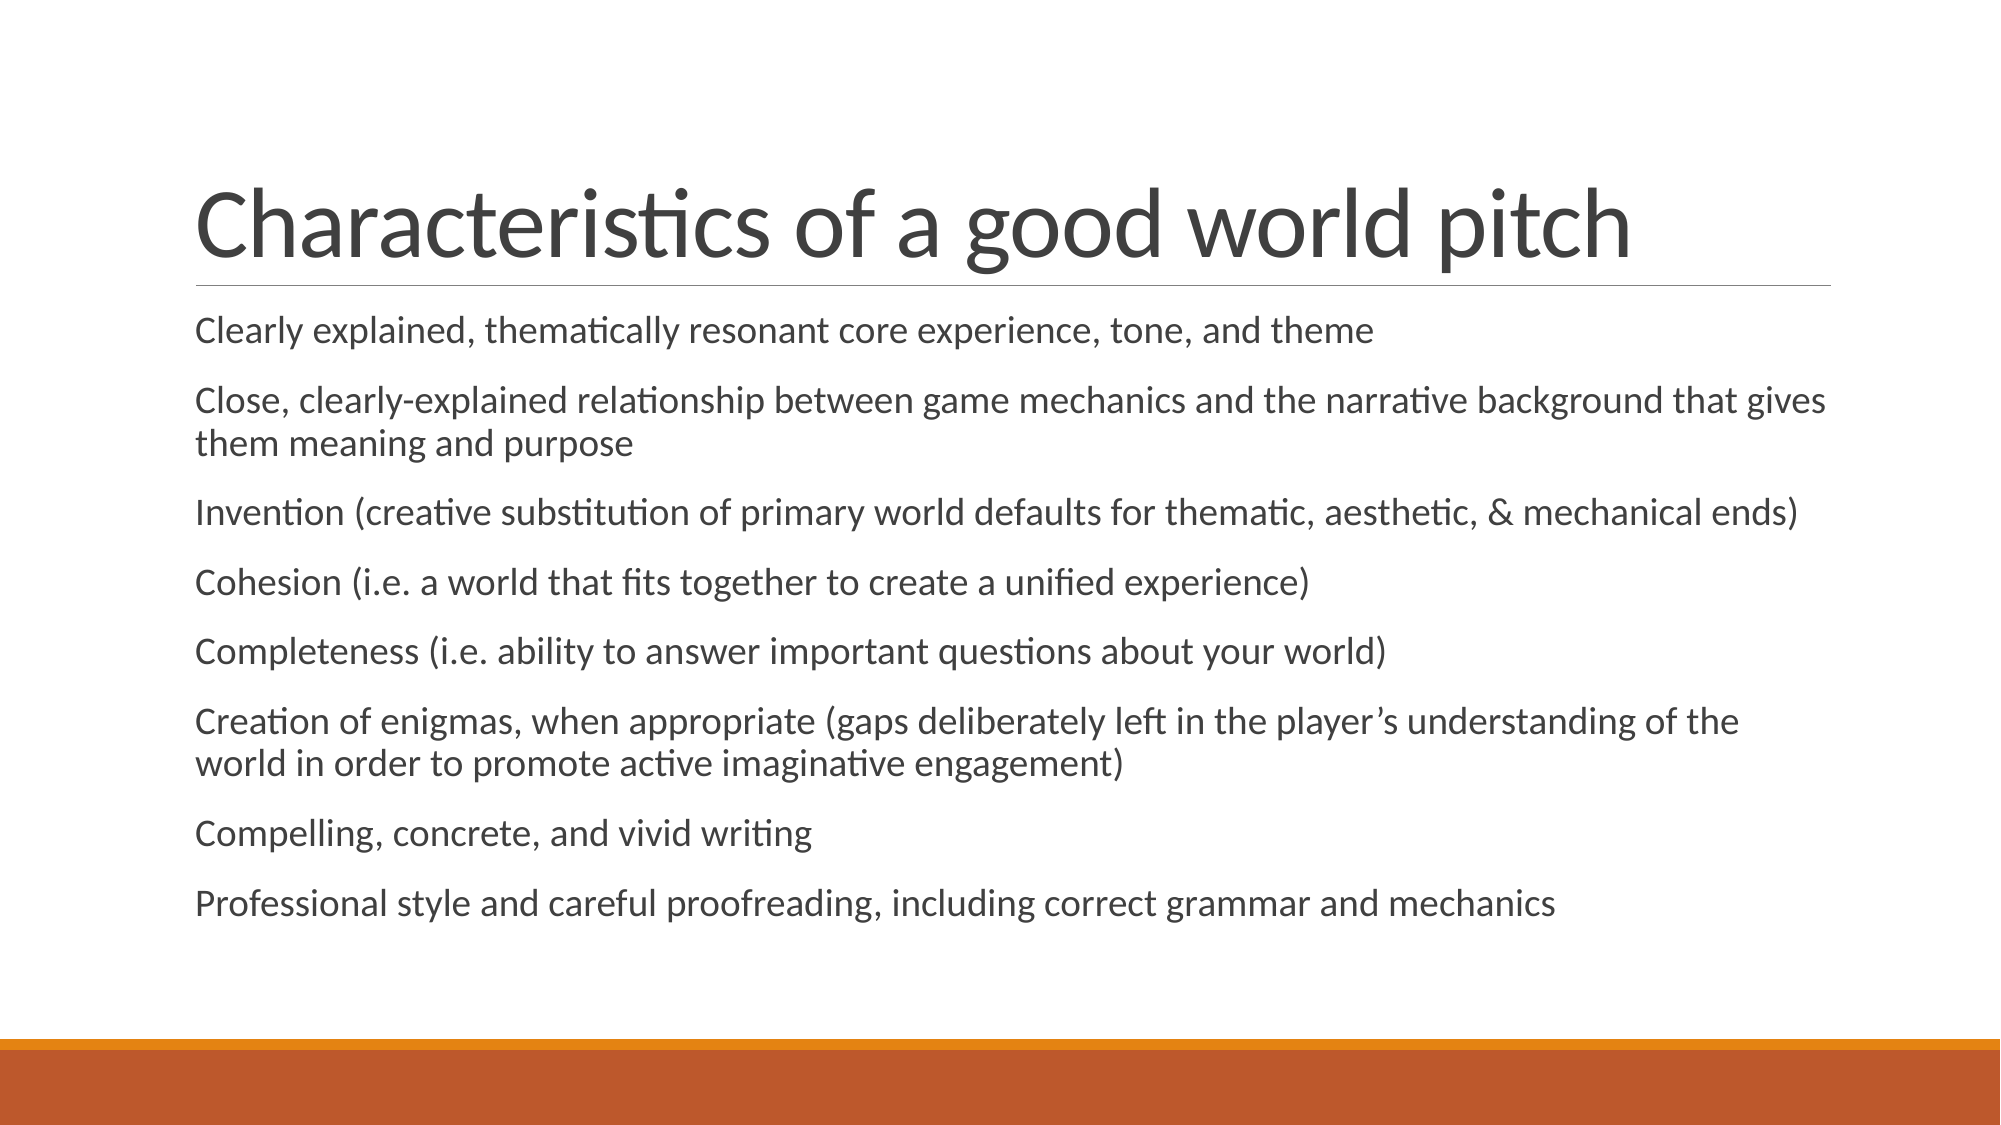

# Characteristics of a good world pitch
Clearly explained, thematically resonant core experience, tone, and theme
Close, clearly-explained relationship between game mechanics and the narrative background that gives them meaning and purpose
Invention (creative substitution of primary world defaults for thematic, aesthetic, & mechanical ends)
Cohesion (i.e. a world that fits together to create a unified experience)
Completeness (i.e. ability to answer important questions about your world)
Creation of enigmas, when appropriate (gaps deliberately left in the player’s understanding of the world in order to promote active imaginative engagement)
Compelling, concrete, and vivid writing
Professional style and careful proofreading, including correct grammar and mechanics